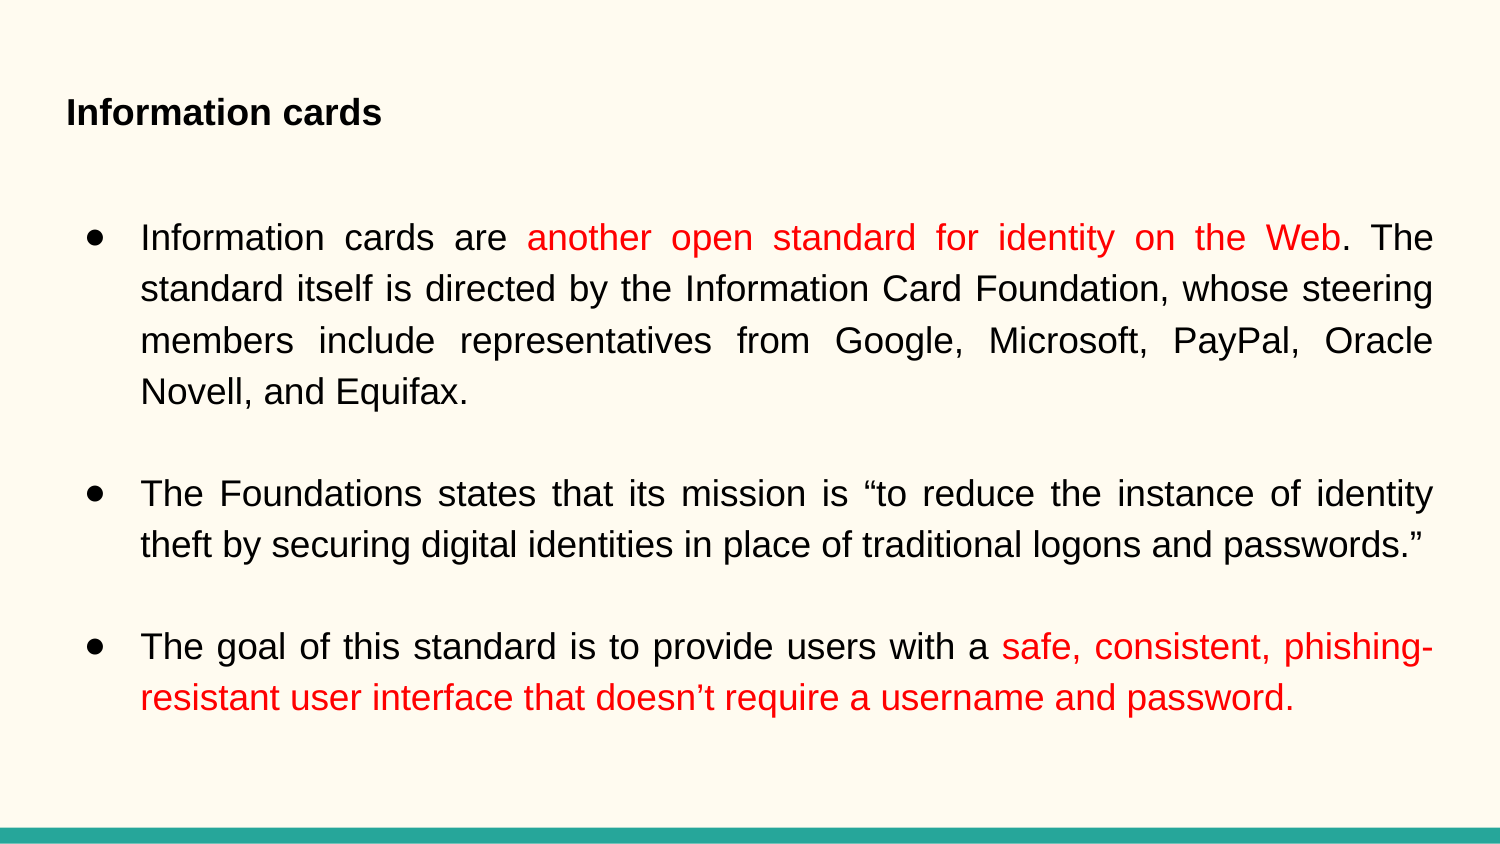

# Information cards
Information cards are another open standard for identity on the Web. The standard itself is directed by the Information Card Foundation, whose steering members include representatives from Google, Microsoft, PayPal, Oracle Novell, and Equifax.

The Foundations states that its mission is “to reduce the instance of identity theft by securing digital identities in place of traditional logons and passwords.”

The goal of this standard is to provide users with a safe, consistent, phishing-resistant user interface that doesn’t require a username and password.